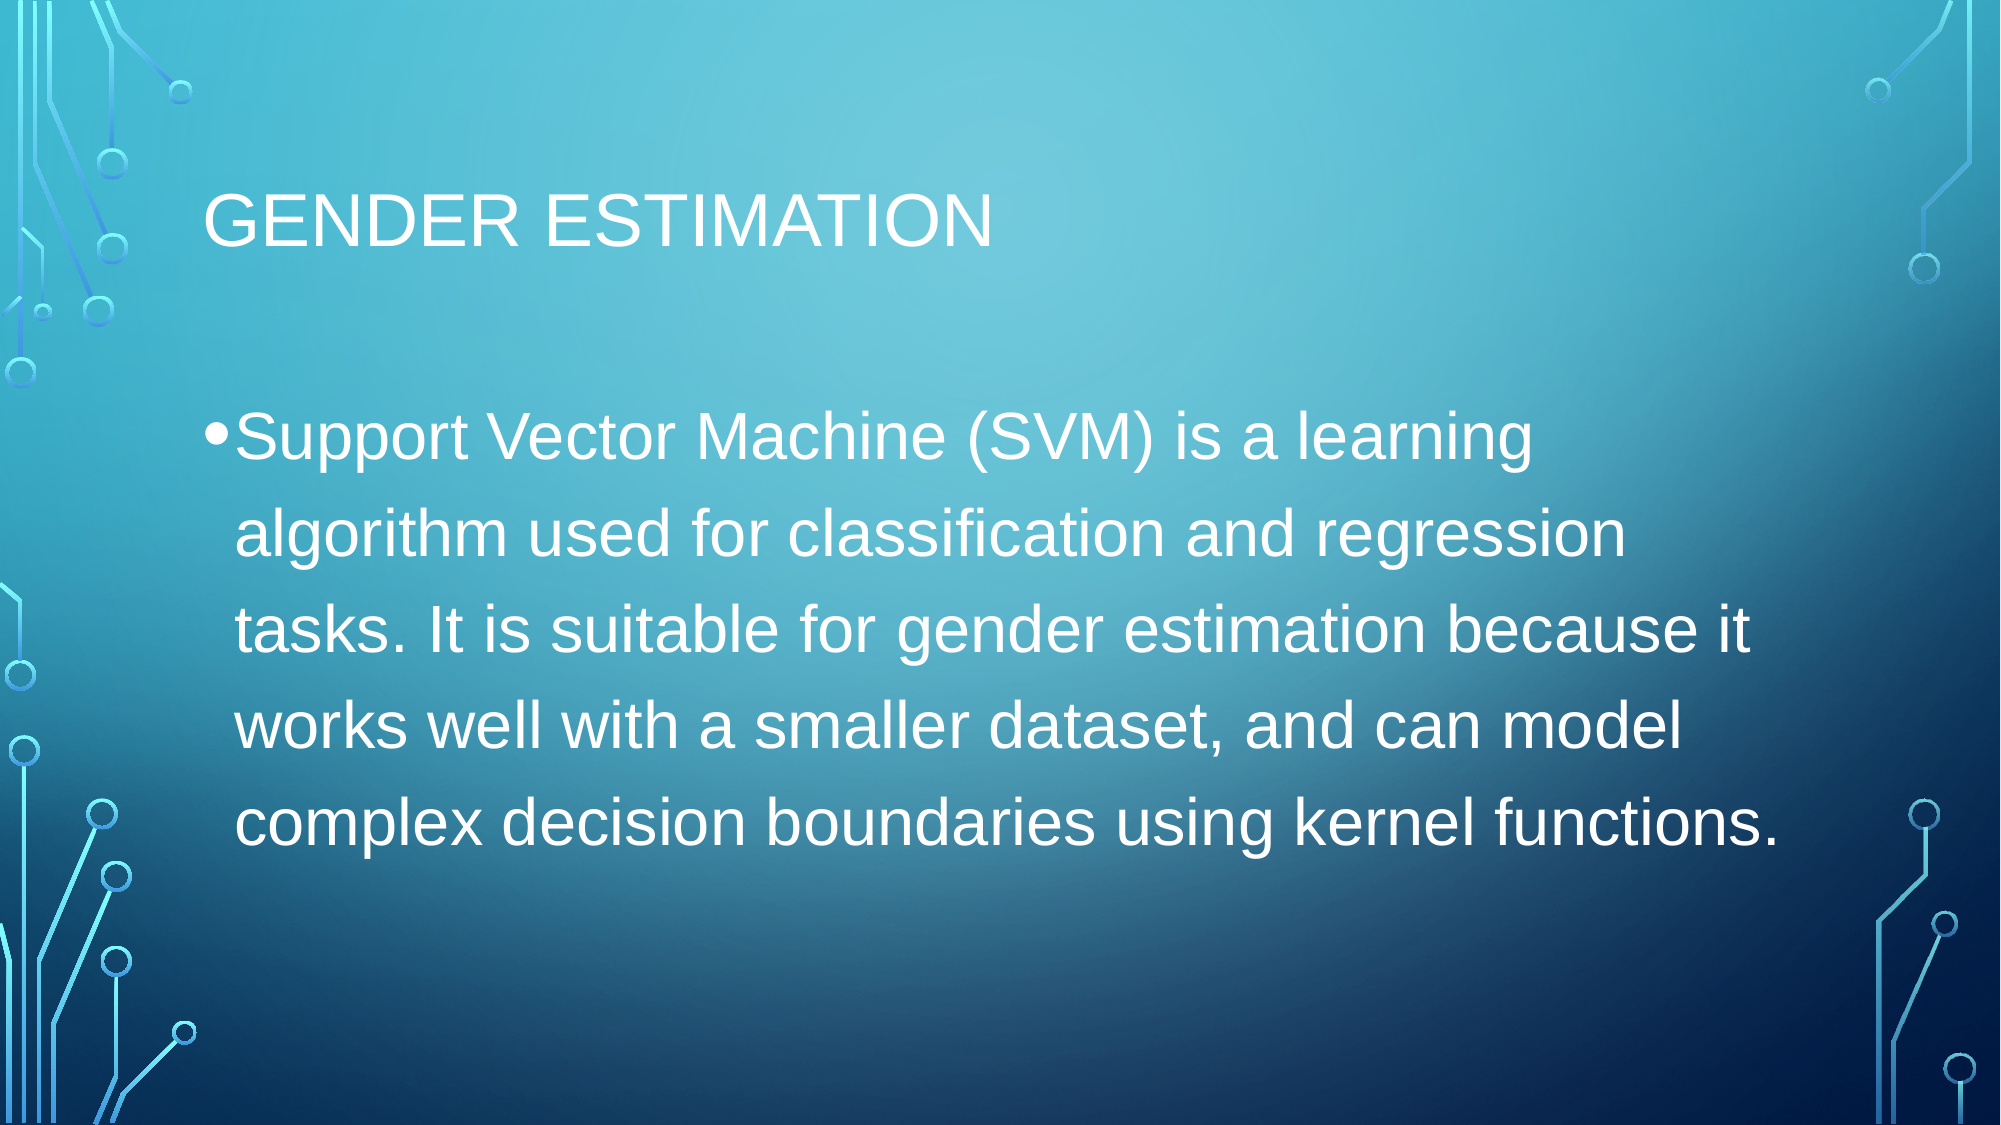

# GENDER ESTIMATION
Support Vector Machine (SVM) is a learning algorithm used for classification and regression tasks. It is suitable for gender estimation because it works well with a smaller dataset, and can model complex decision boundaries using kernel functions.